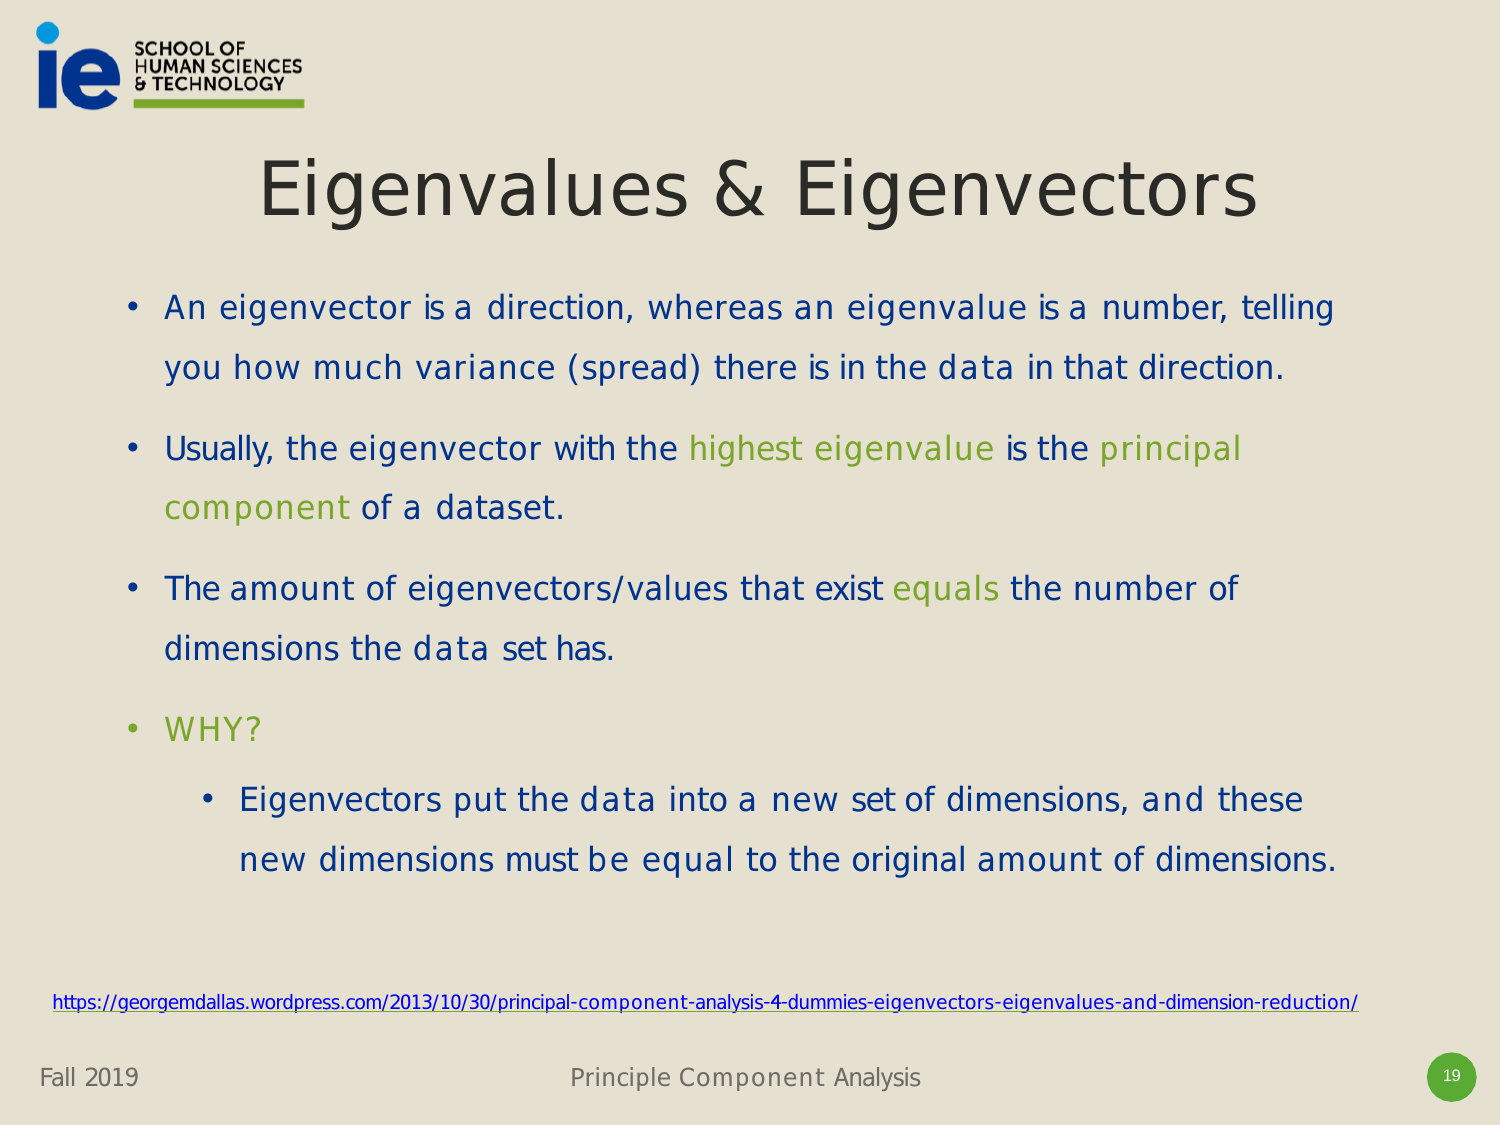

# Eigenvalues & Eigenvectors
An eigenvector is a direction, whereas an eigenvalue is a number, telling you how much variance (spread) there is in the data in that direction.
Usually, the eigenvector with the highest eigenvalue is the principal component of a dataset.
The amount of eigenvectors/values that exist equals the number of dimensions the data set has.

WHY?
Eigenvectors put the data into a new set of dimensions, and these new dimensions must be equal to the original amount of dimensions.
https://georgemdallas.wordpress.com/2013/10/30/principal-component-analysis-4-dummies-eigenvectors-eigenvalues-and-dimension-reduction/
Fall 2019
Principle Component Analysis
19